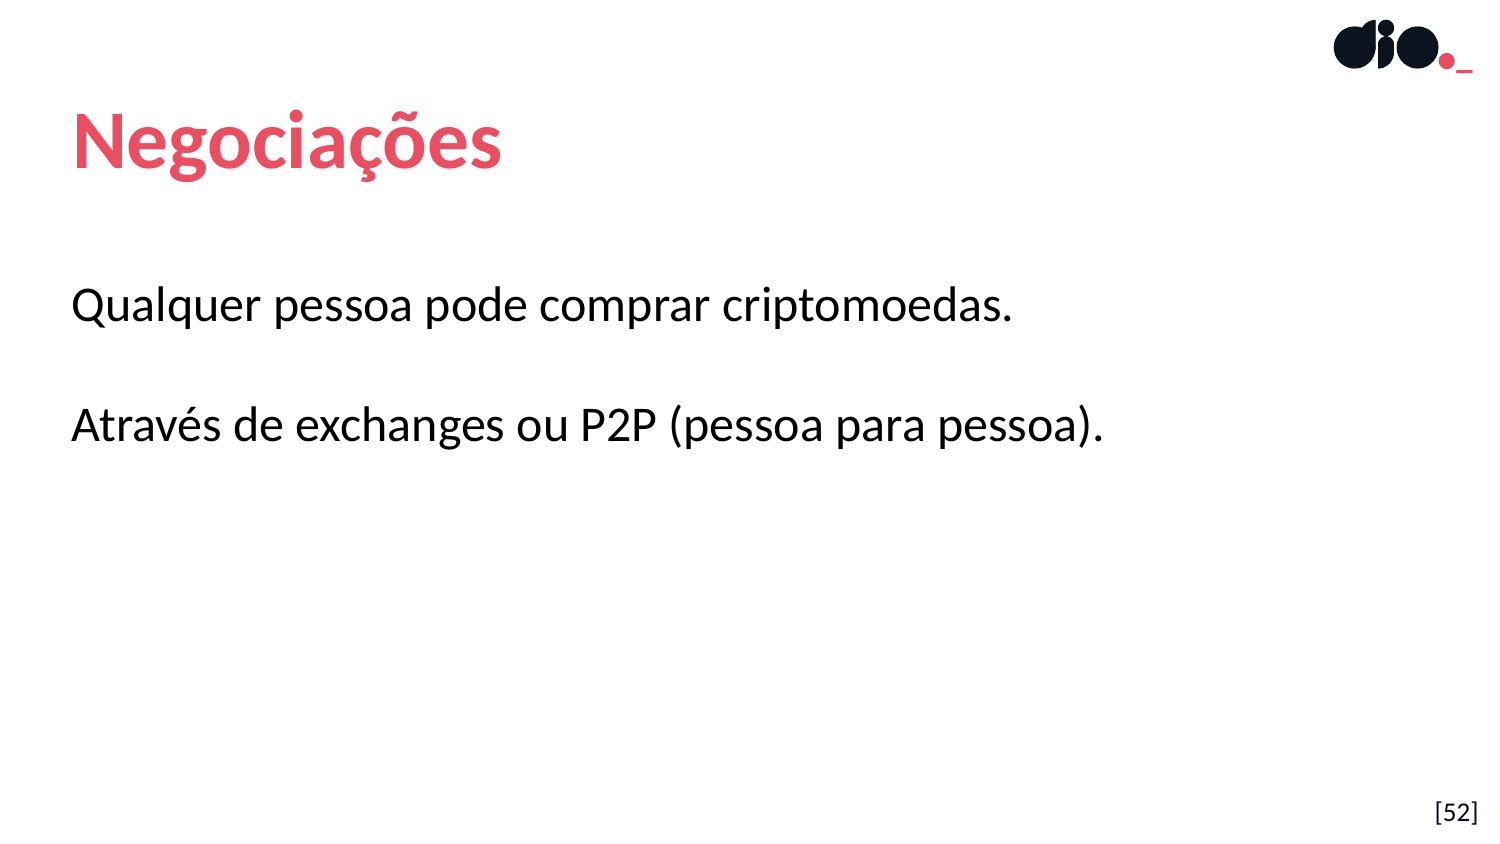

Negociações
Qualquer pessoa pode comprar criptomoedas.

Através de exchanges ou P2P (pessoa para pessoa).

[52]